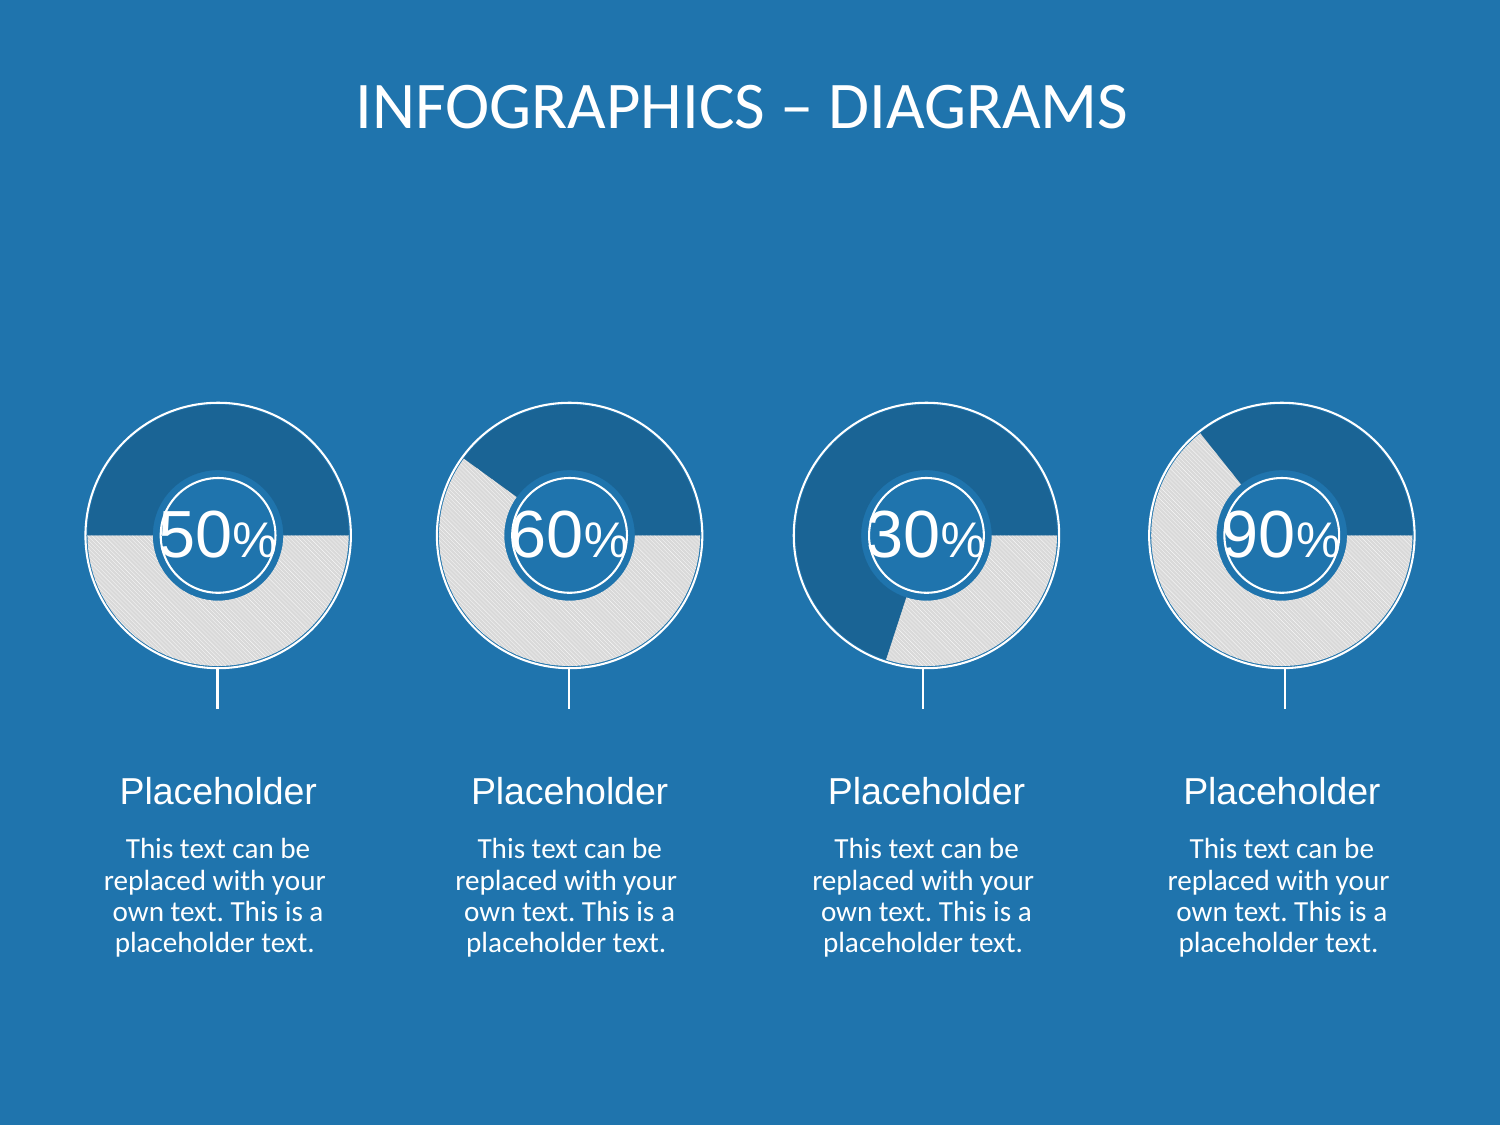

# Infographics – Diagrams
DATADRIVEN

### Chart

| Category | Verkauf |
|---|---|
| 1. Quartal | 50.0 |
50%

### Chart

| Category | Verkauf |
|---|---|
| 1. Quartal | 60.0 |
60%

### Chart

| Category | Verkauf |
|---|---|
| 1. Quartal | 30.0 |
30%

### Chart

| Category | Verkauf |
|---|---|
| 1. Quartal | 90.0 |
90%

Placeholder
This text can be replaced with your
own text. This is a placeholder text.
Placeholder
This text can be replaced with your
own text. This is a placeholder text.
Placeholder
This text can be replaced with your
own text. This is a placeholder text.
Placeholder
This text can be replaced with your
own text. This is a placeholder text.